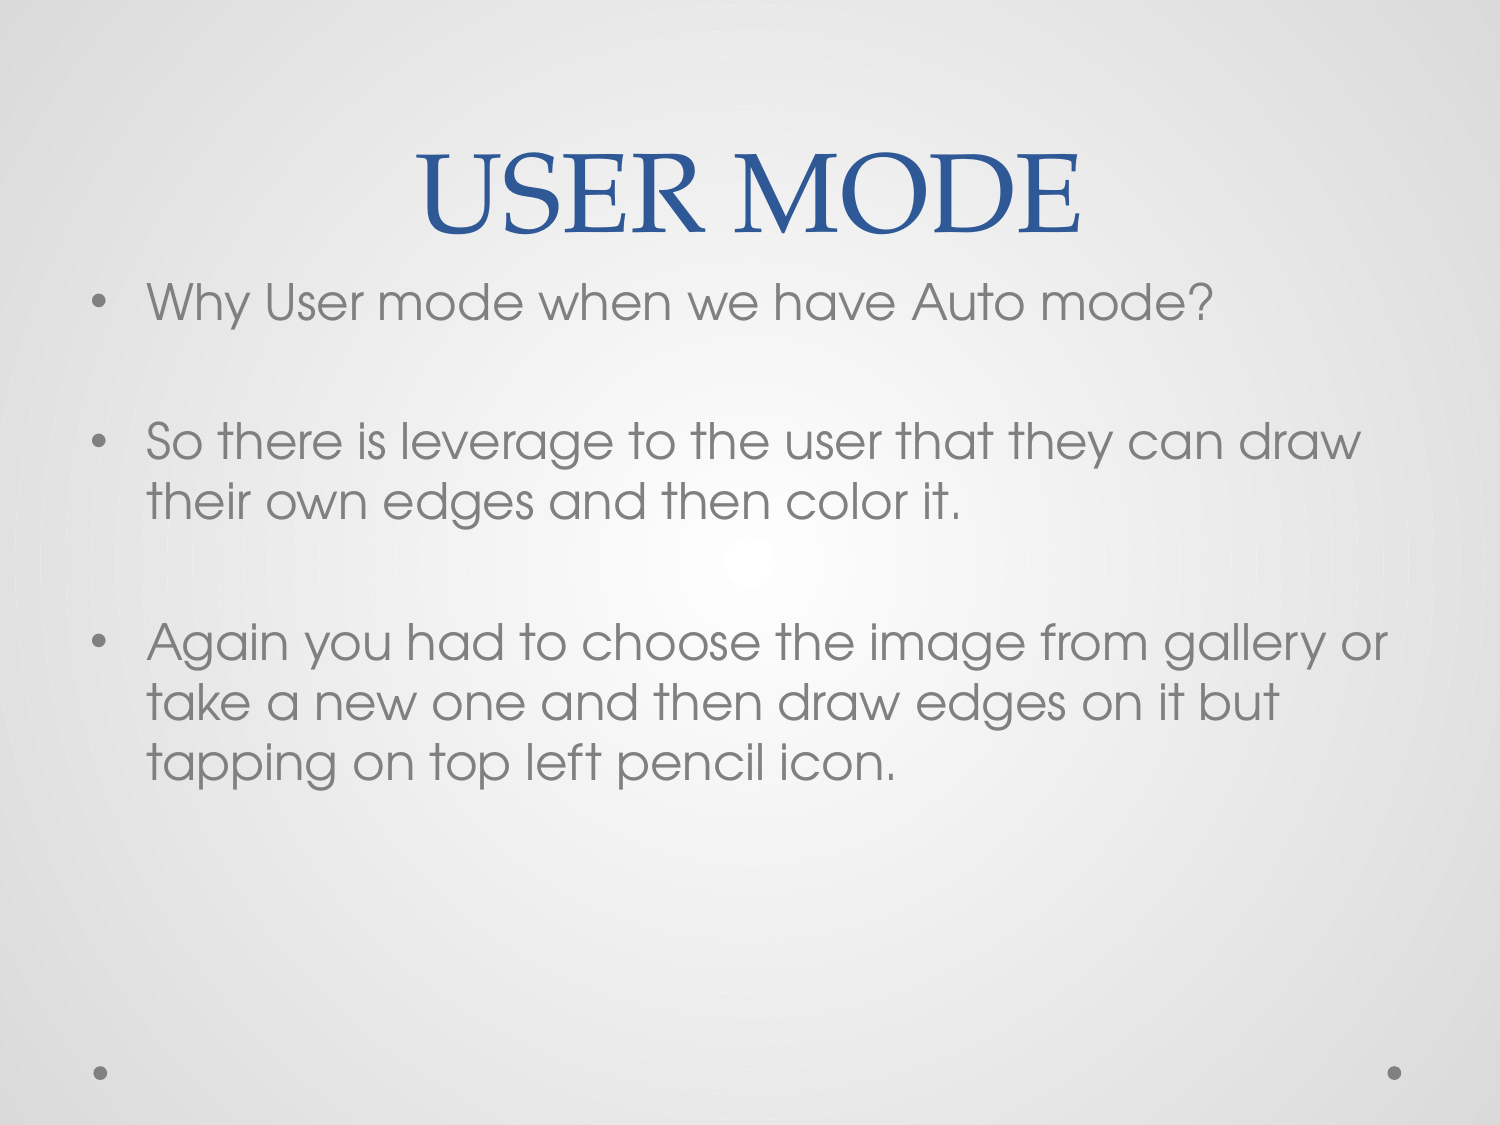

# USER MODE
Why User mode when we have Auto mode?

So there is leverage to the user that they can draw their own edges and then color it.

Again you had to choose the image from gallery or take a new one and then draw edges on it but tapping on top left pencil icon.